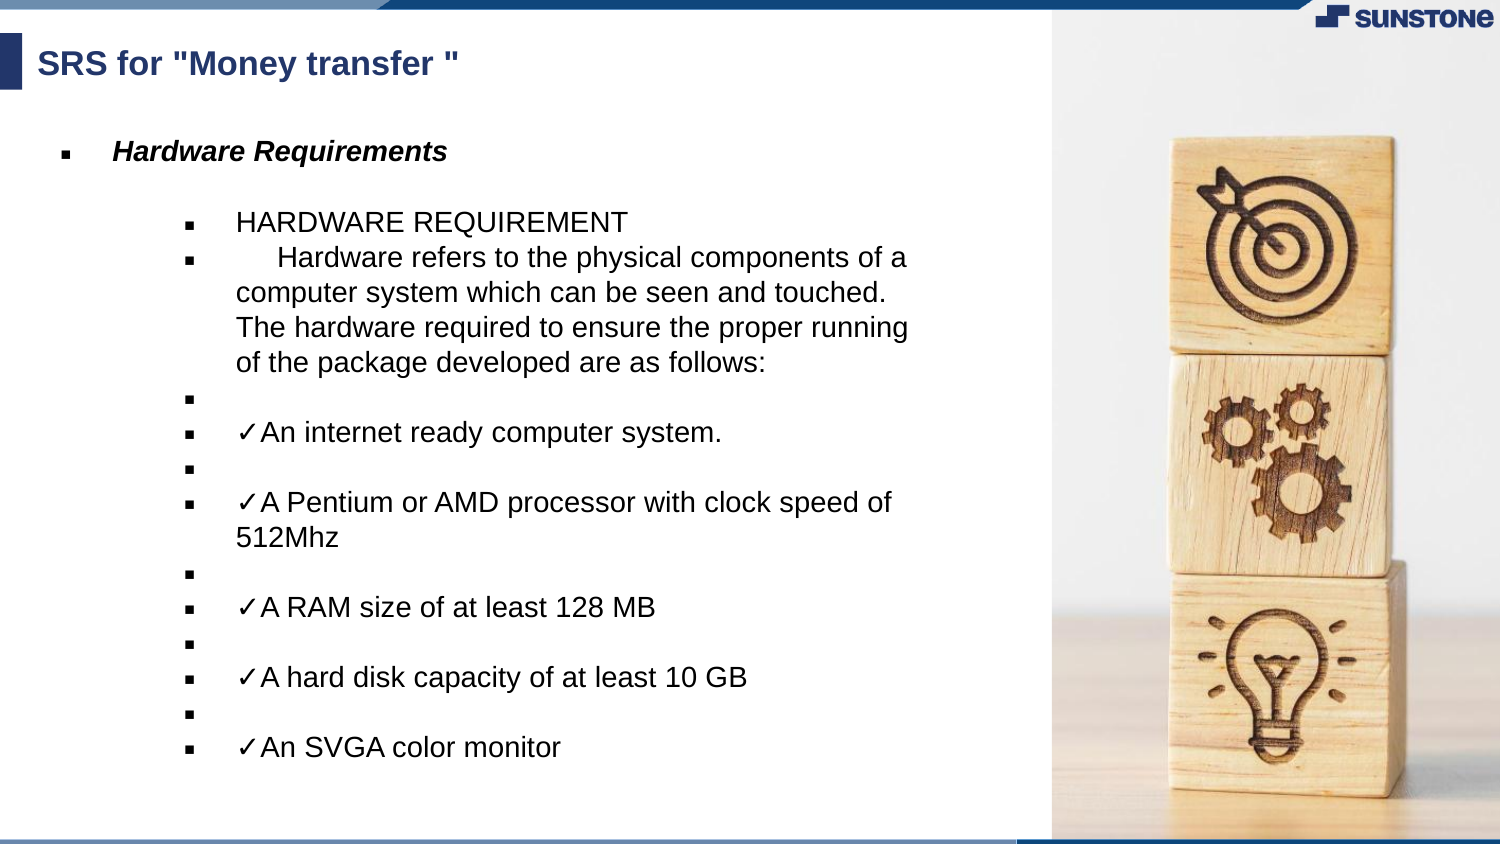

# SRS for "Money transfer "
Hardware Requirements
HARDWARE REQUIREMENT
     Hardware refers to the physical components of a computer system which can be seen and touched. The hardware required to ensure the proper running of the package developed are as follows:

✓An internet ready computer system.

✓A Pentium or AMD processor with clock speed of 512Mhz

✓A RAM size of at least 128 MB

✓A hard disk capacity of at least 10 GB

✓An SVGA color monitor